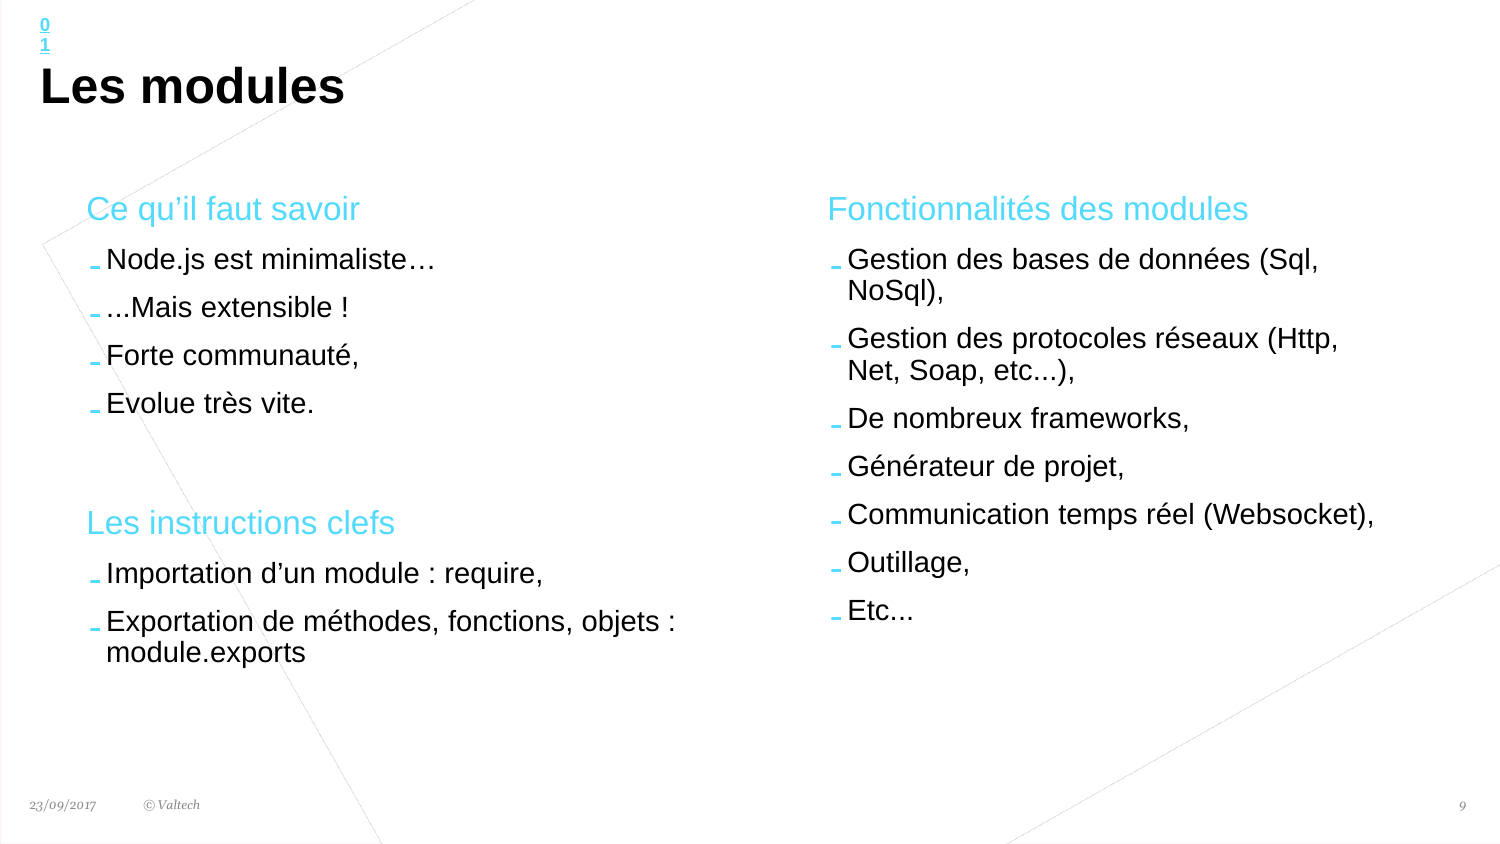

01
# Les modules
Ce qu’il faut savoir
Node.js est minimaliste…
...Mais extensible !
Forte communauté,
Evolue très vite.

Les instructions clefs
Importation d’un module : require,
Exportation de méthodes, fonctions, objets : module.exports

Fonctionnalités des modules
Gestion des bases de données (Sql, NoSql),
Gestion des protocoles réseaux (Http, Net, Soap, etc...),
De nombreux frameworks,
Générateur de projet,
Communication temps réel (Websocket),
Outillage,
Etc...

23/09/2017	© Valtech
9